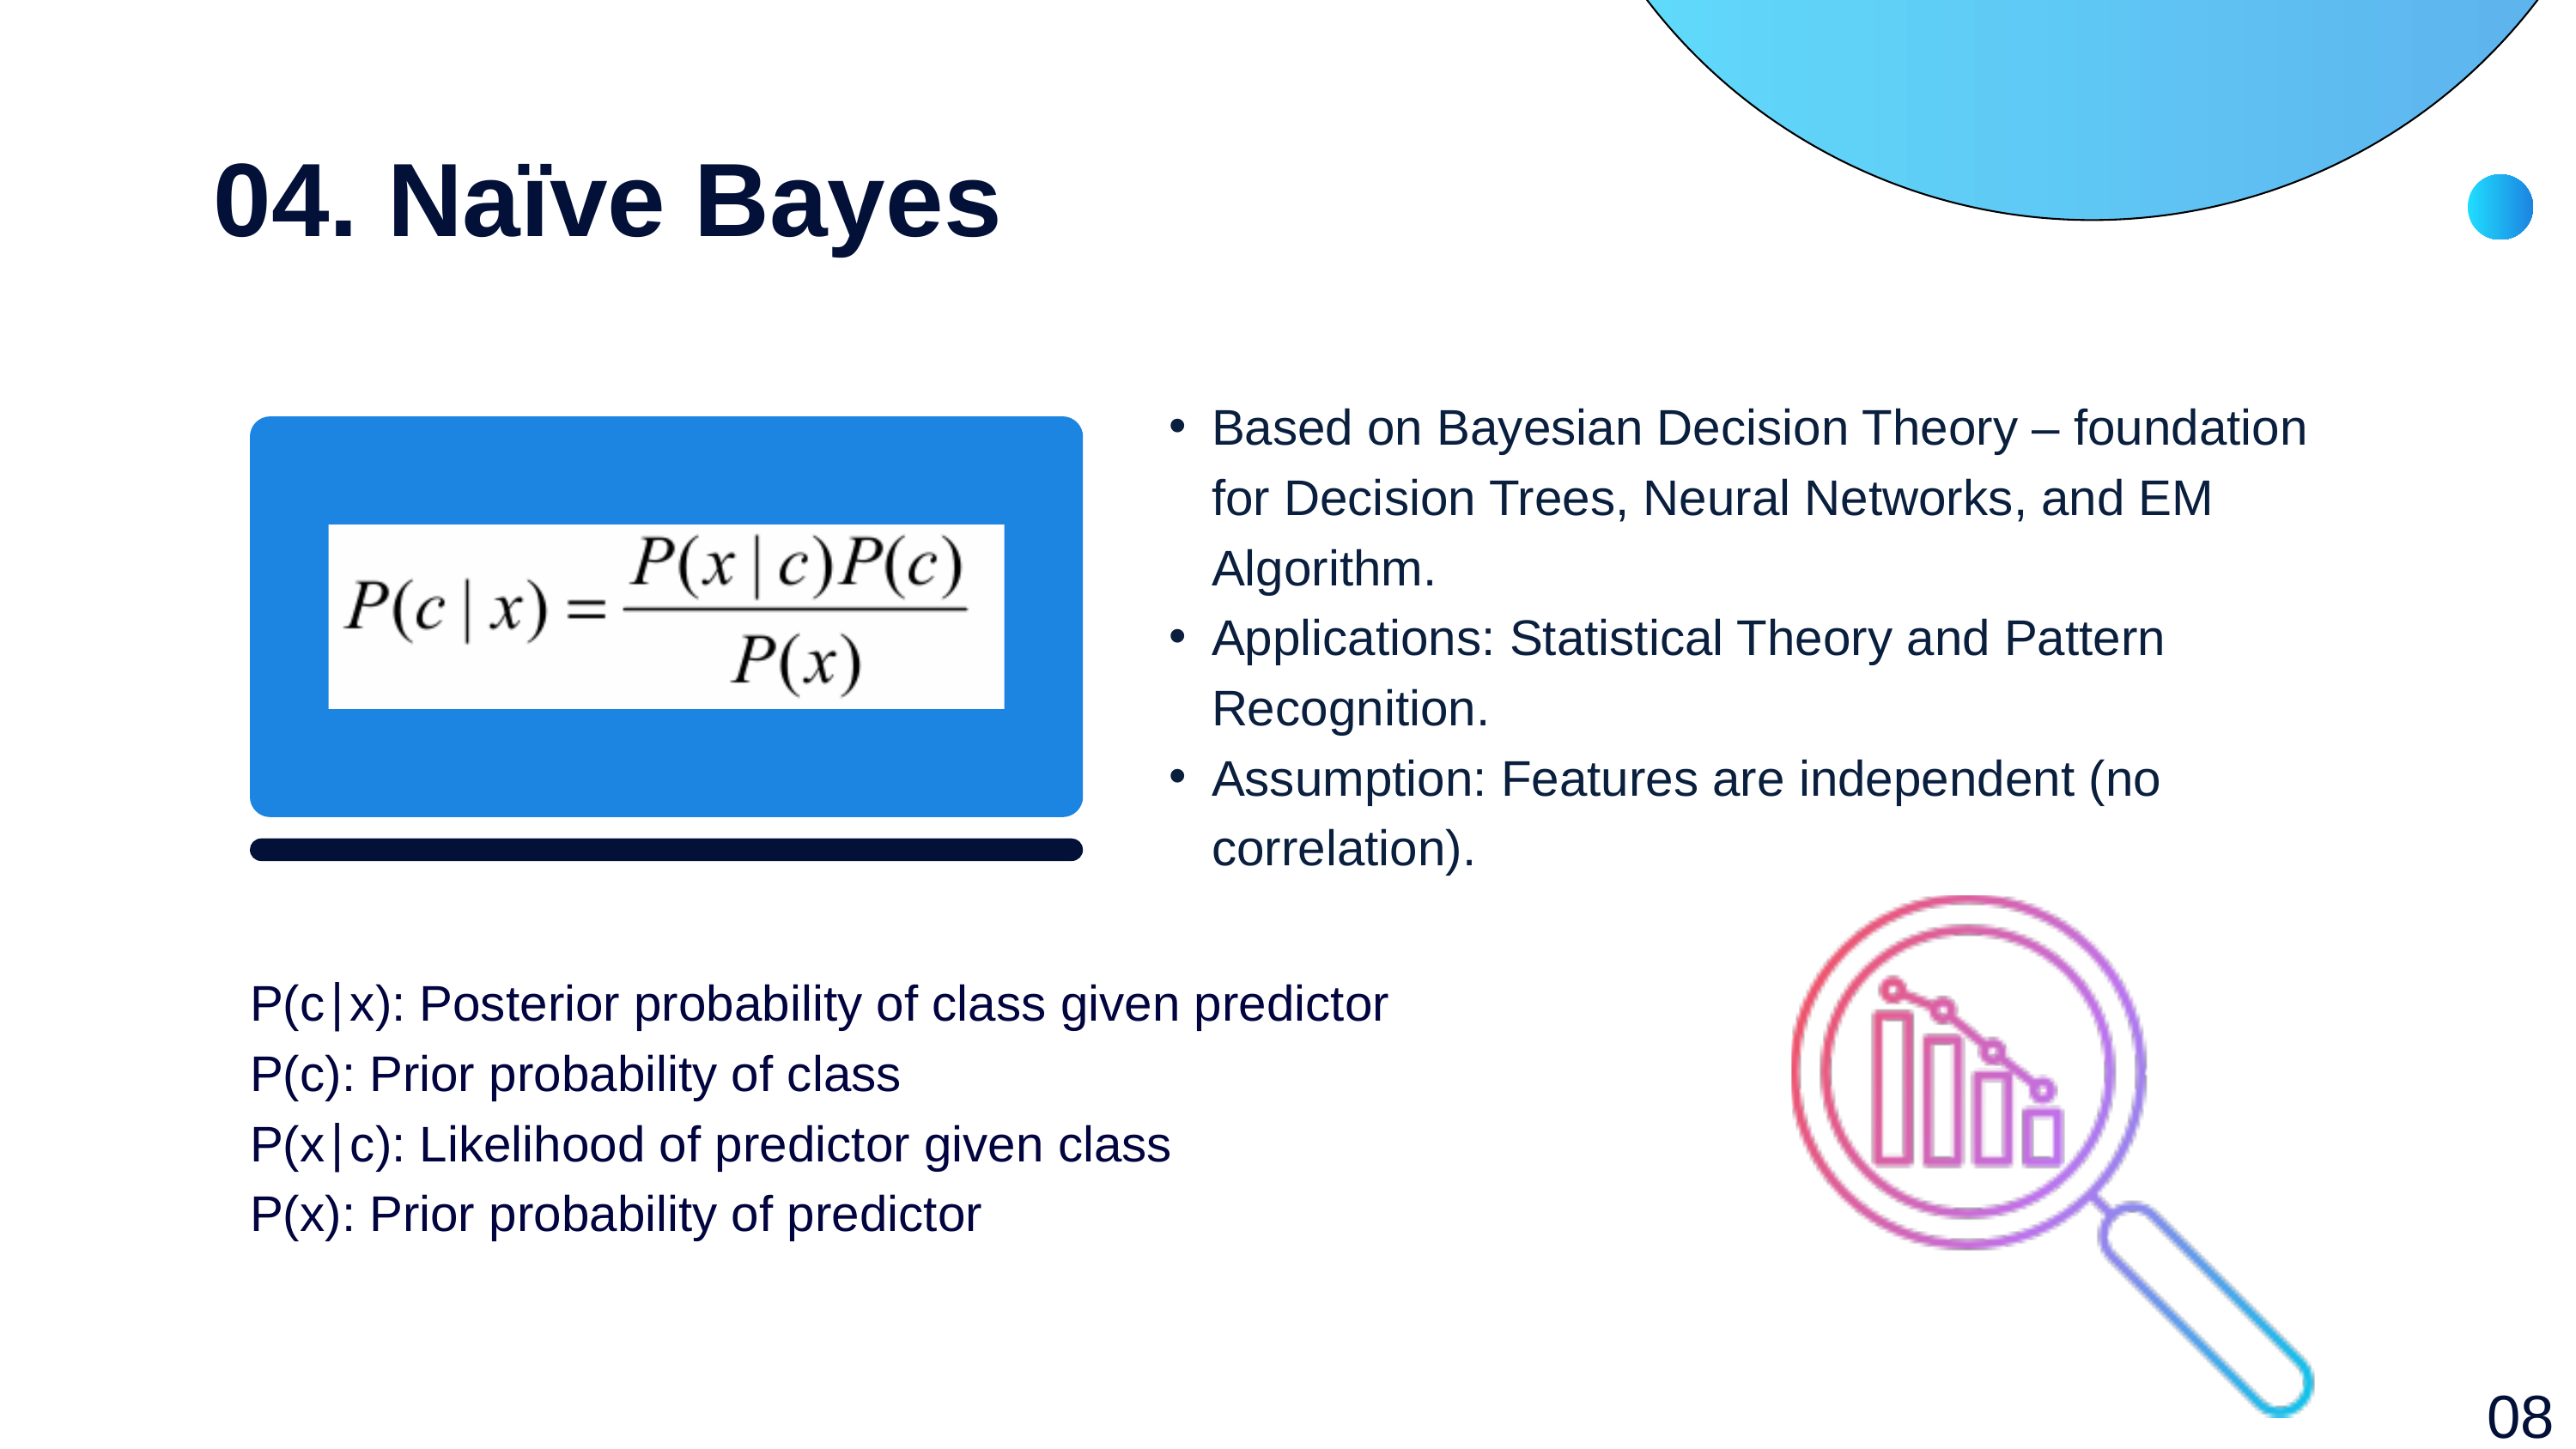

04. Naïve Bayes

Based on Bayesian Decision Theory – foundation for Decision Trees, Neural Networks, and EM Algorithm.
Applications: Statistical Theory and Pattern Recognition.
Assumption: Features are independent (no correlation).

P(c∣x): Posterior probability of class given predictor
P(c): Prior probability of class
P(x∣c): Likelihood of predictor given class
P(x): Prior probability of predictor
08